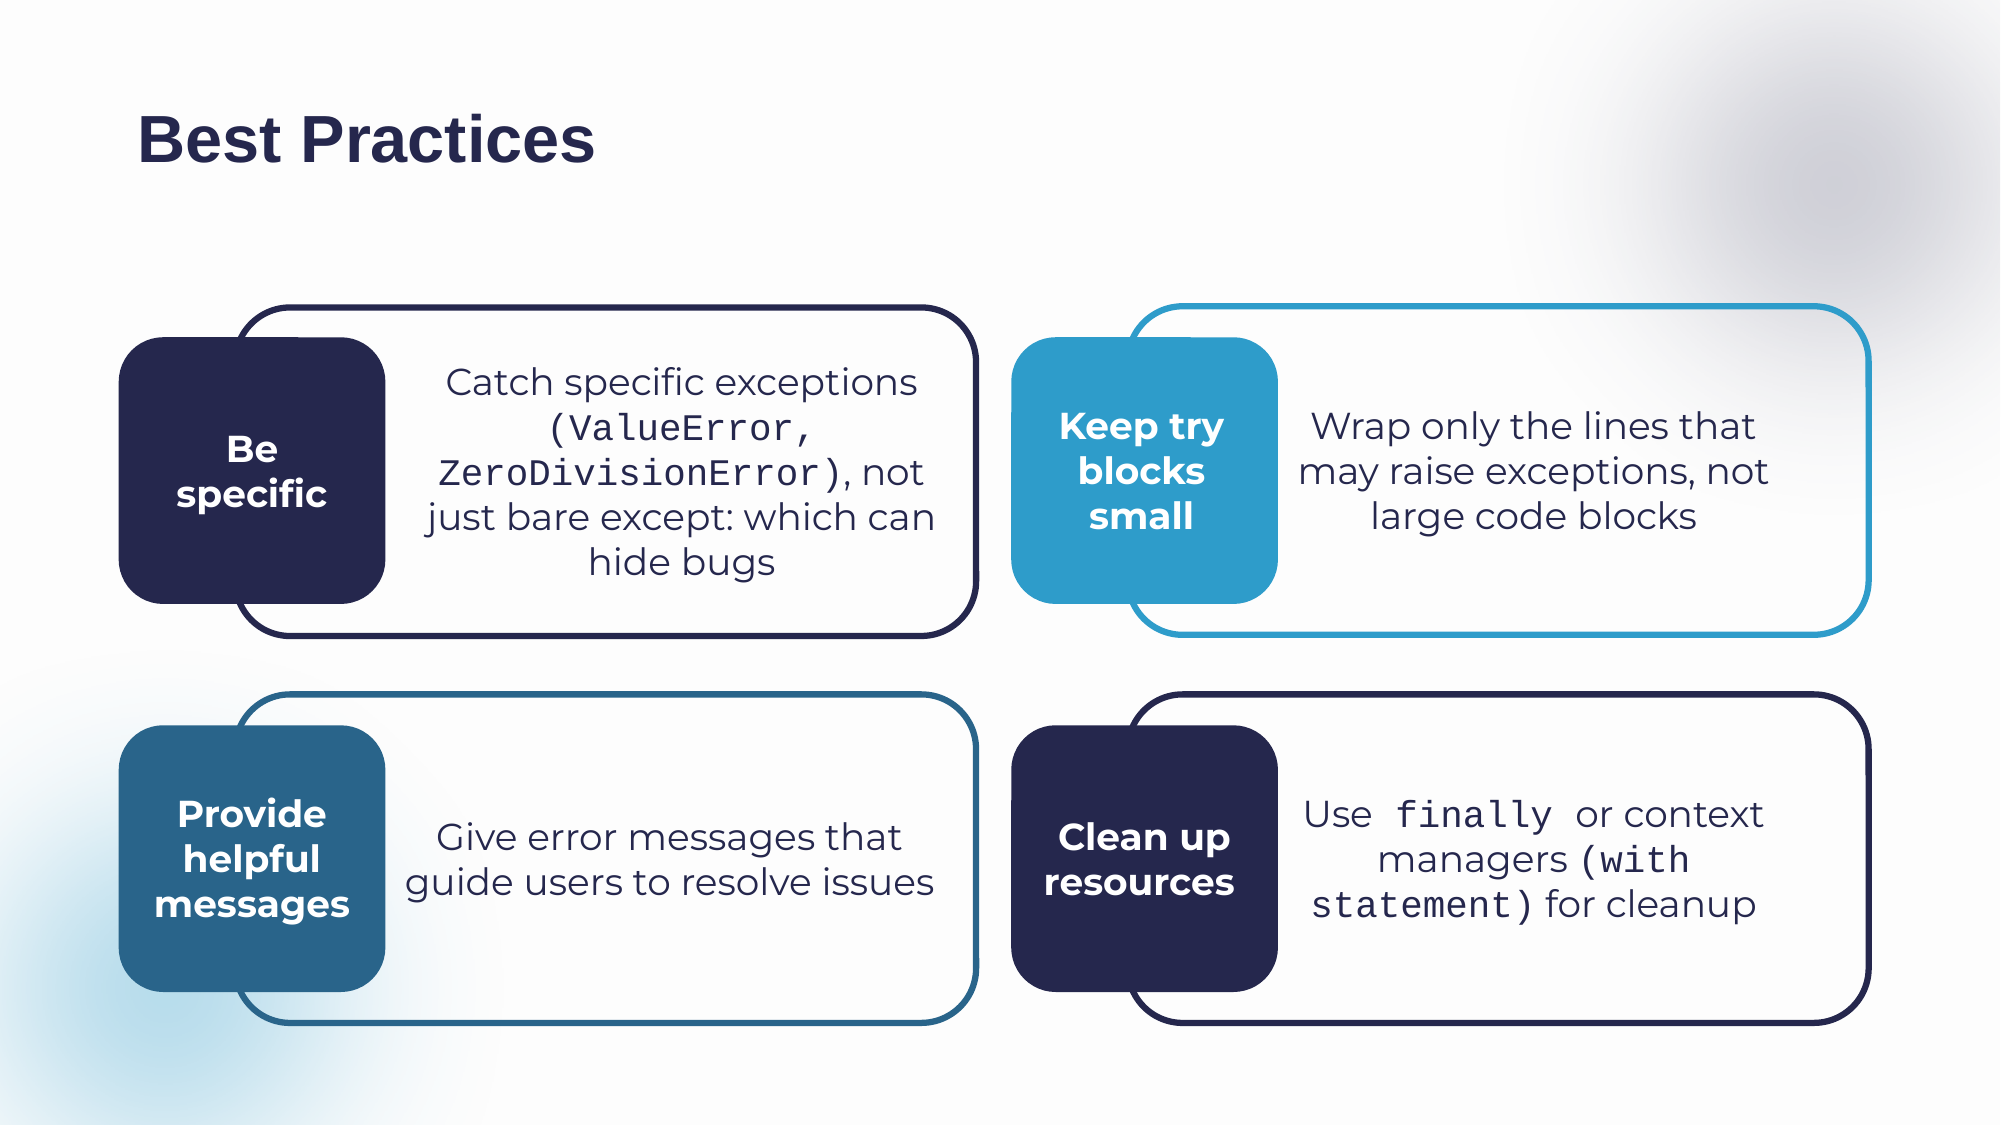

# Best Practices

Catch specific exceptions (ValueError, ZeroDivisionError), not just bare except: which can hide bugs
Keep try blocks small
Wrap only the lines that may raise exceptions, not large code blocks
Be specific

Provide helpful messages
Use finally or context managers (with statement) for cleanup
Give error messages that guide users to resolve issues
Clean up resources